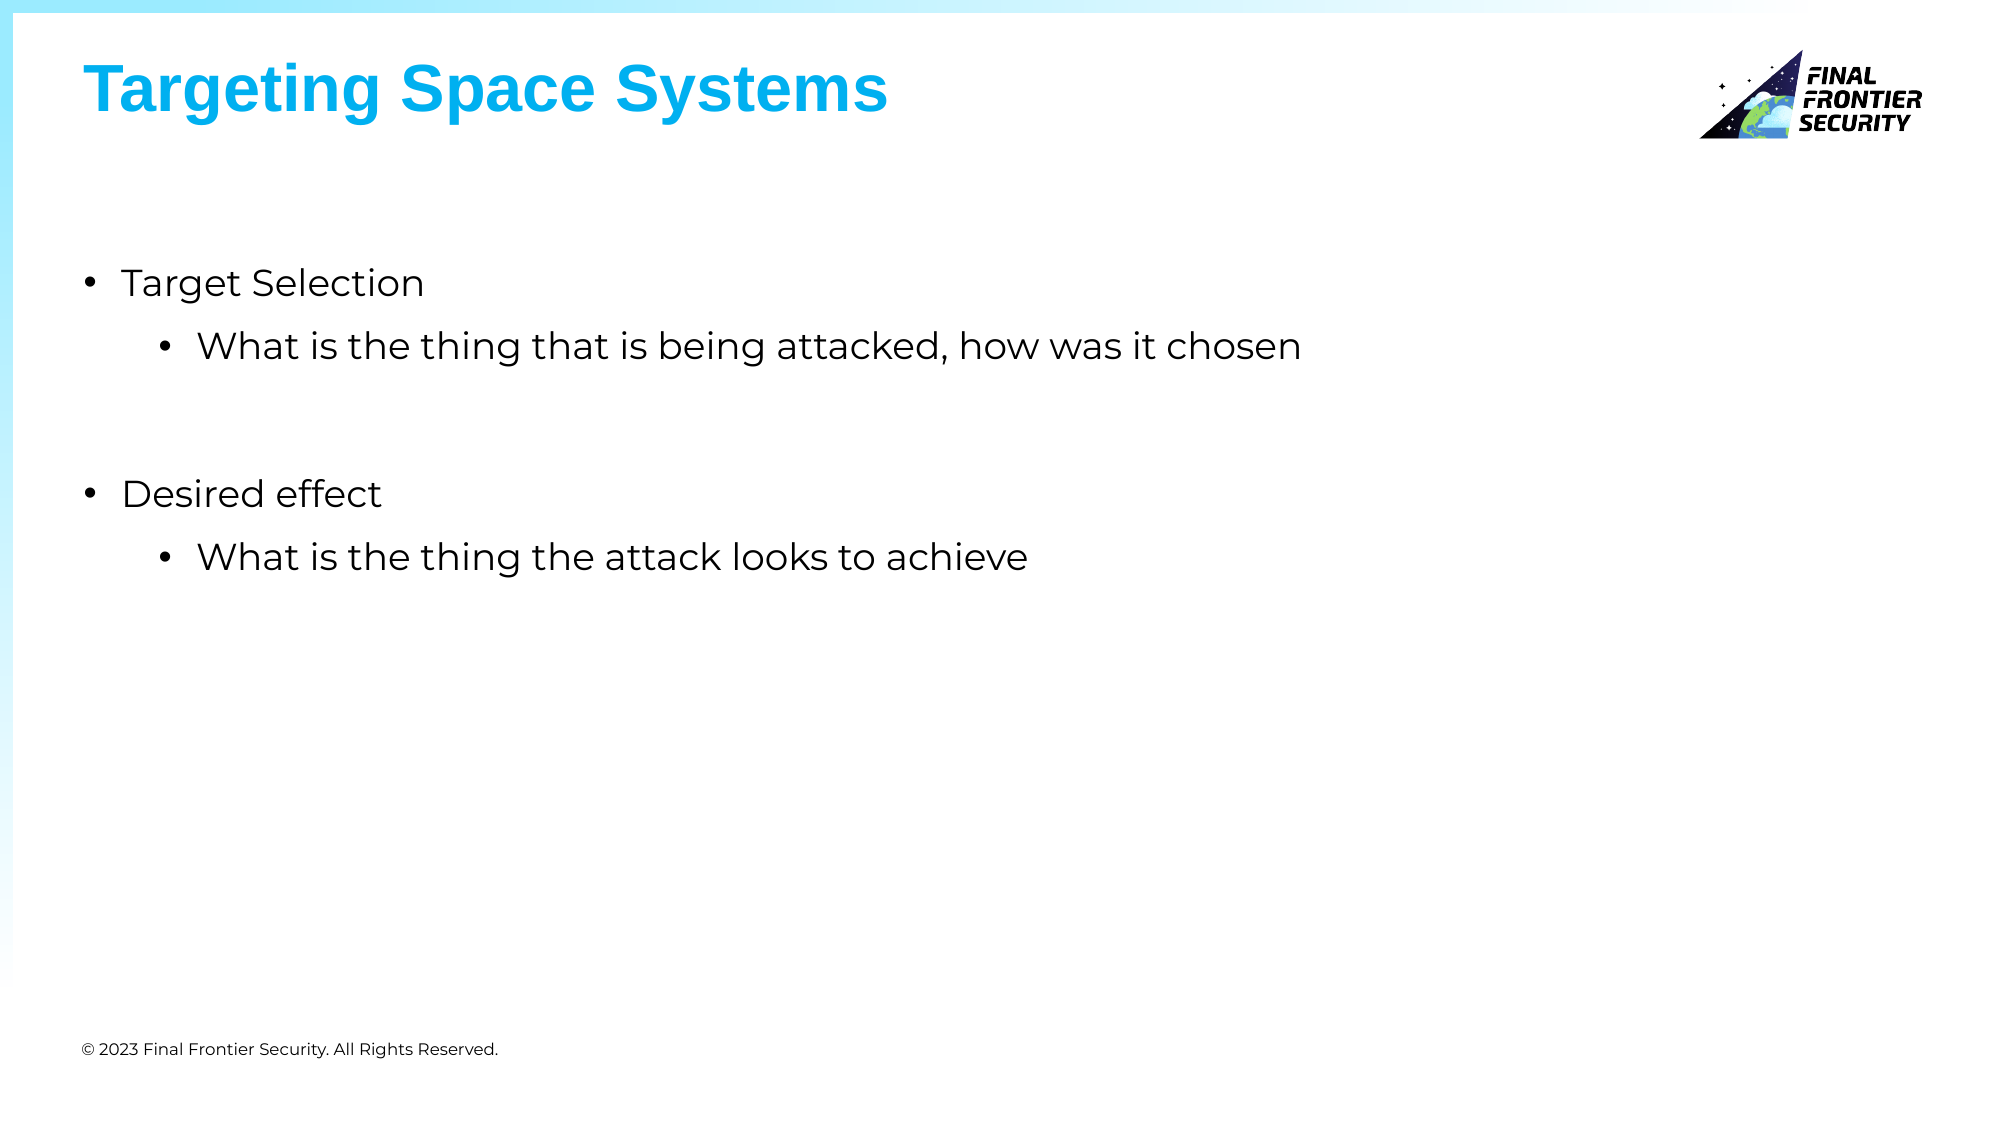

# Targeting Space Systems
Target Selection
What is the thing that is being attacked, how was it chosen

Desired effect
What is the thing the attack looks to achieve